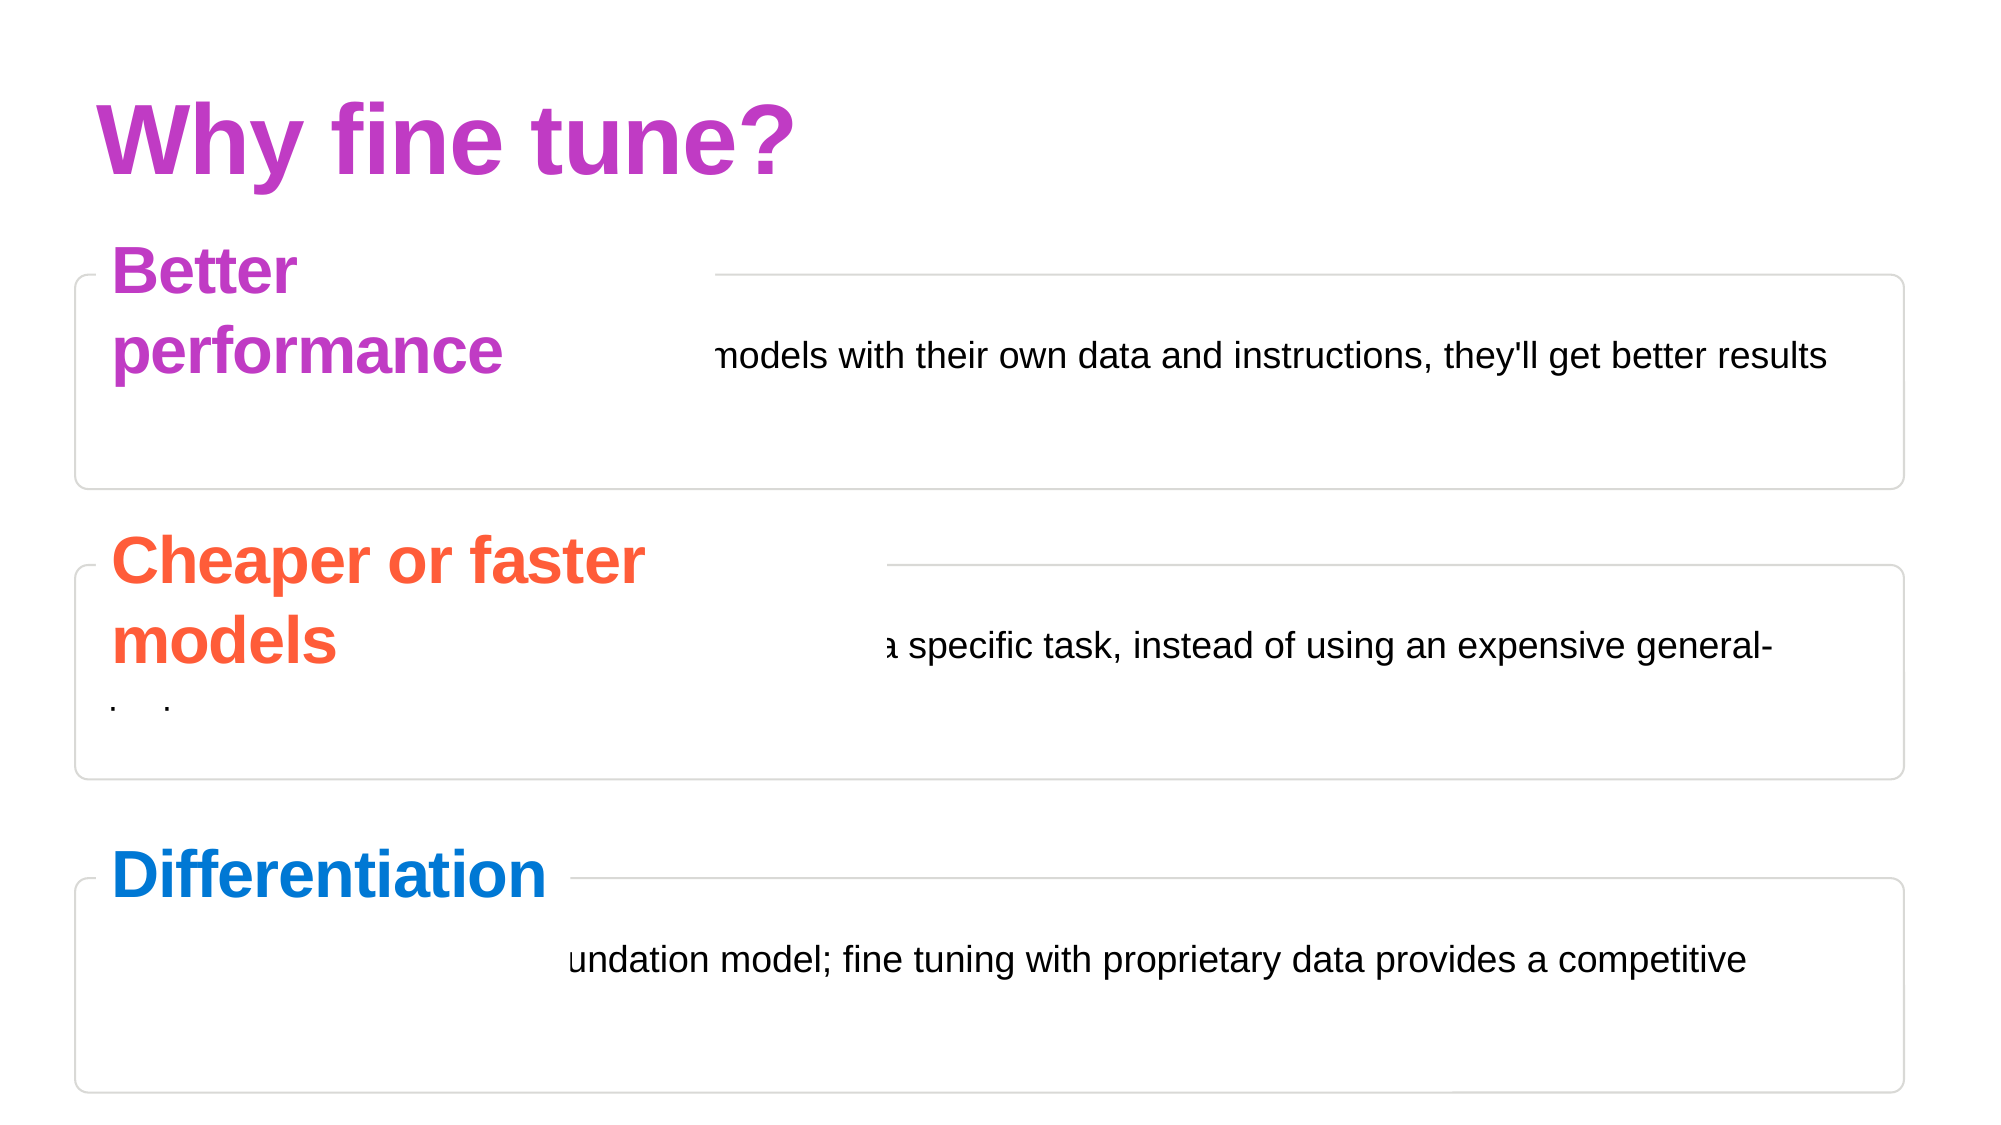

Why fine tune?
Better performance
Developers hope that by fine tuning models with their own data and instructions, they'll get better results for their tasks
Cheaper or faster models
You may want to fine tune a smaller model for a specific task, instead of using an expensive general-purpose model
Differentiation
Most people won’t train a foundation model; fine tuning with proprietary data provides a competitive advantage